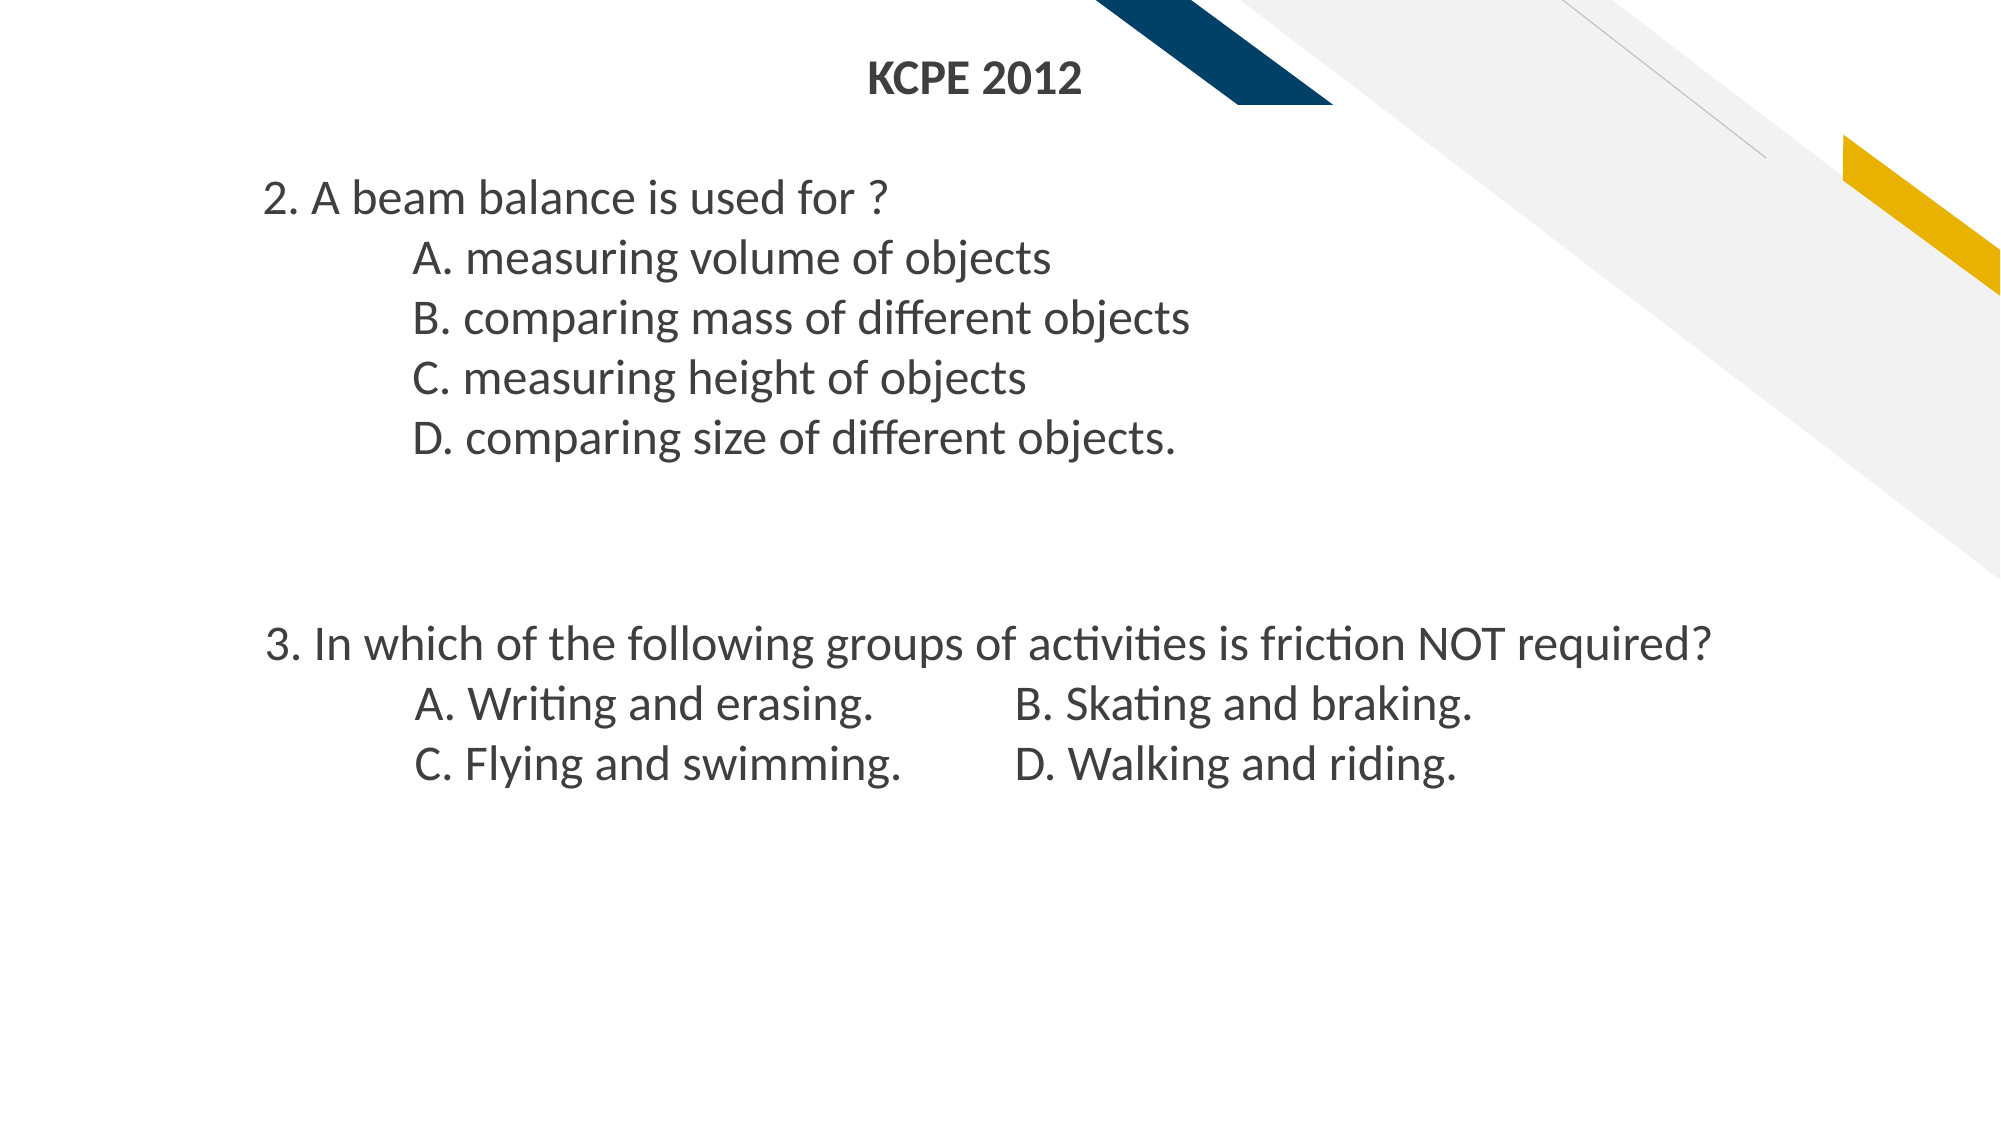

KCPE 2012
2. A beam balance is used for ?
	A. measuring volume of objects
	B. comparing mass of different objects
	C. measuring height of objects
	D. comparing size of different objects.
3. In which of the following groups of activities is friction NOT required?
	A. Writing and erasing. 	B. Skating and braking.
	C. Flying and swimming. 	D. Walking and riding.